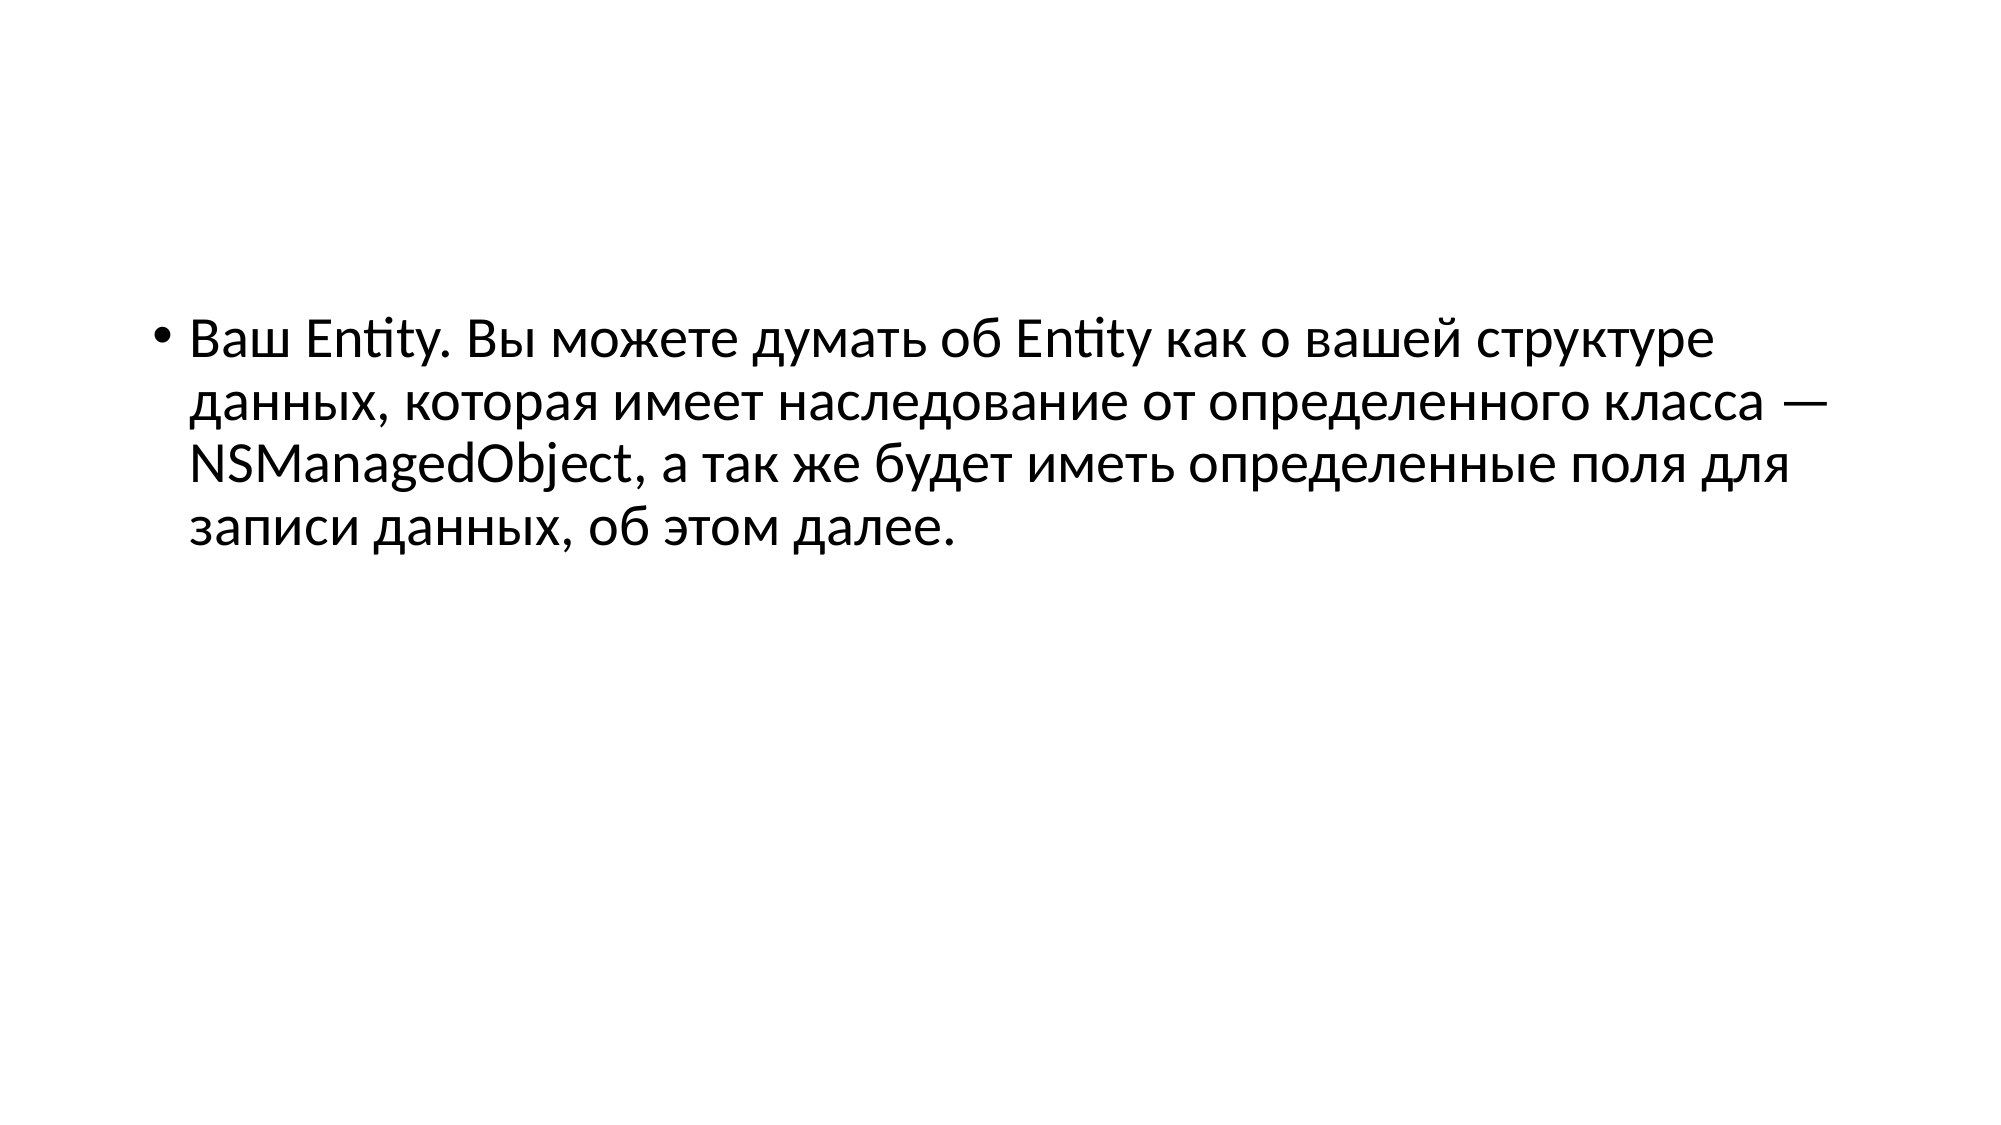

Ваш Entity. Вы можете думать об Entity как о вашей структуре данных, которая имеет наследование от определенного класса — NSManagedObject, а так же будет иметь определенные поля для записи данных, об этом далее.